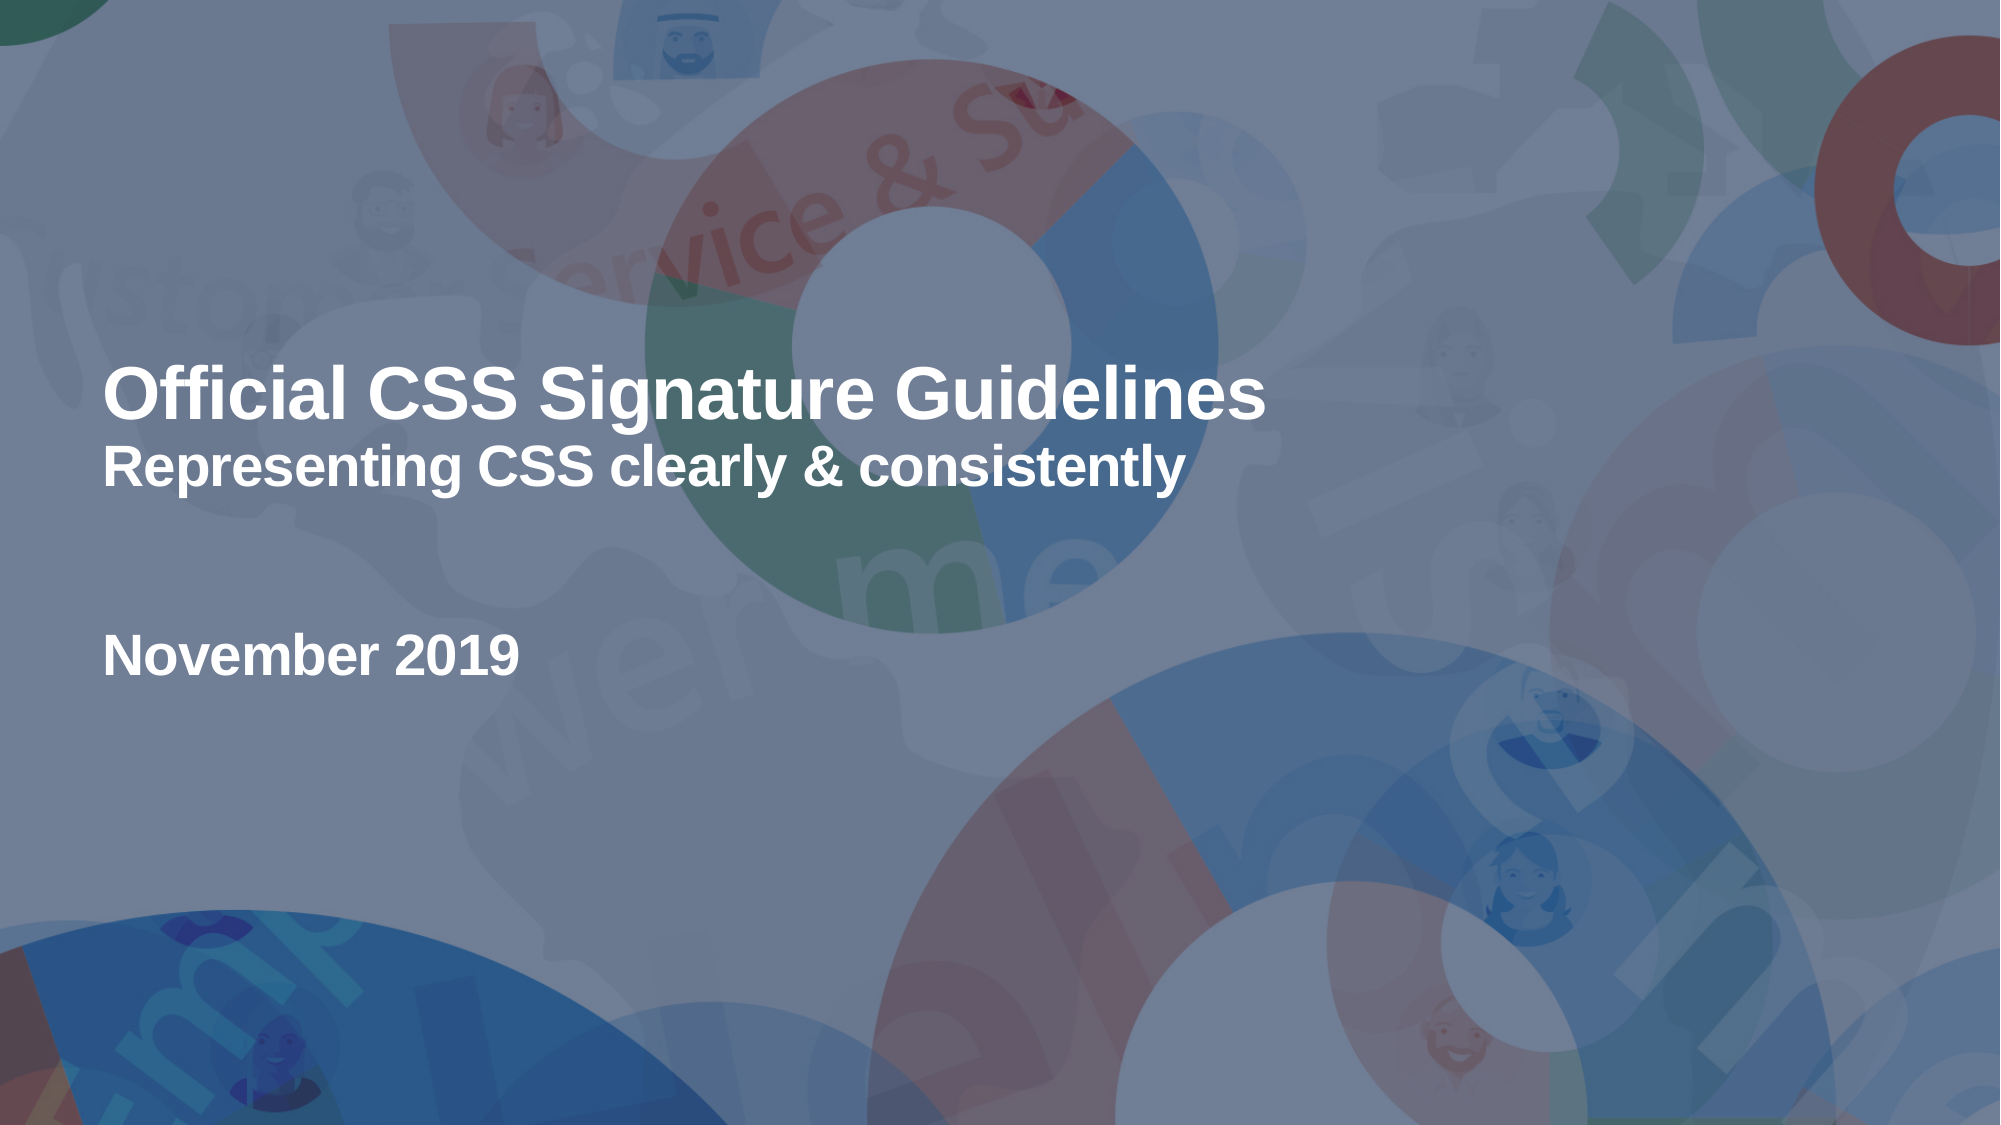

# Official CSS Signature Guidelines Representing CSS clearly & consistently November 2019